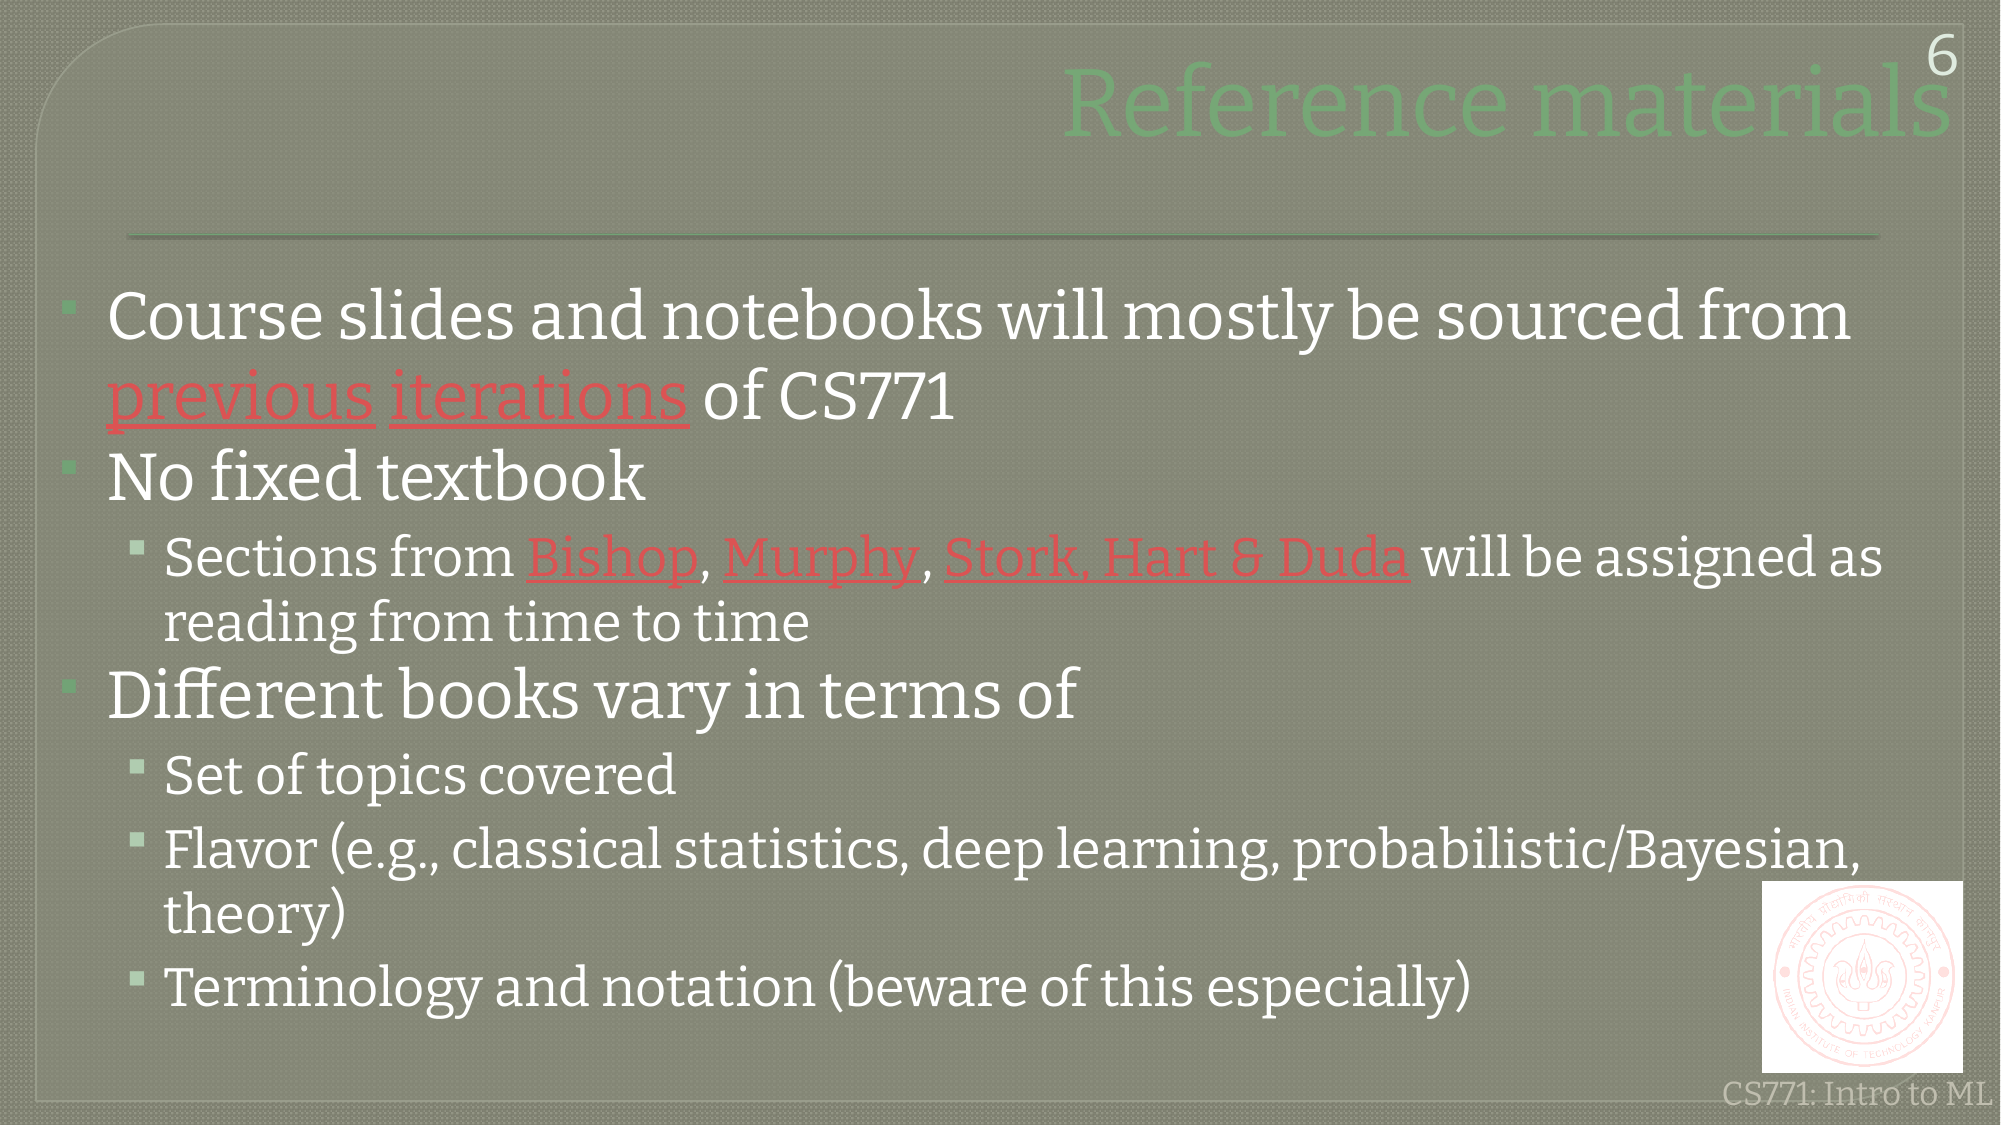

6
# Reference materials

Course slides and notebooks will mostly be sourced from previous iterations of CS771
No fixed textbook
Sections from Bishop, Murphy, Stork, Hart & Duda will be assigned as reading from time to time
Different books vary in terms of
Set of topics covered
Flavor (e.g., classical statistics, deep learning, probabilistic/Bayesian, theory)
Terminology and notation (beware of this especially)